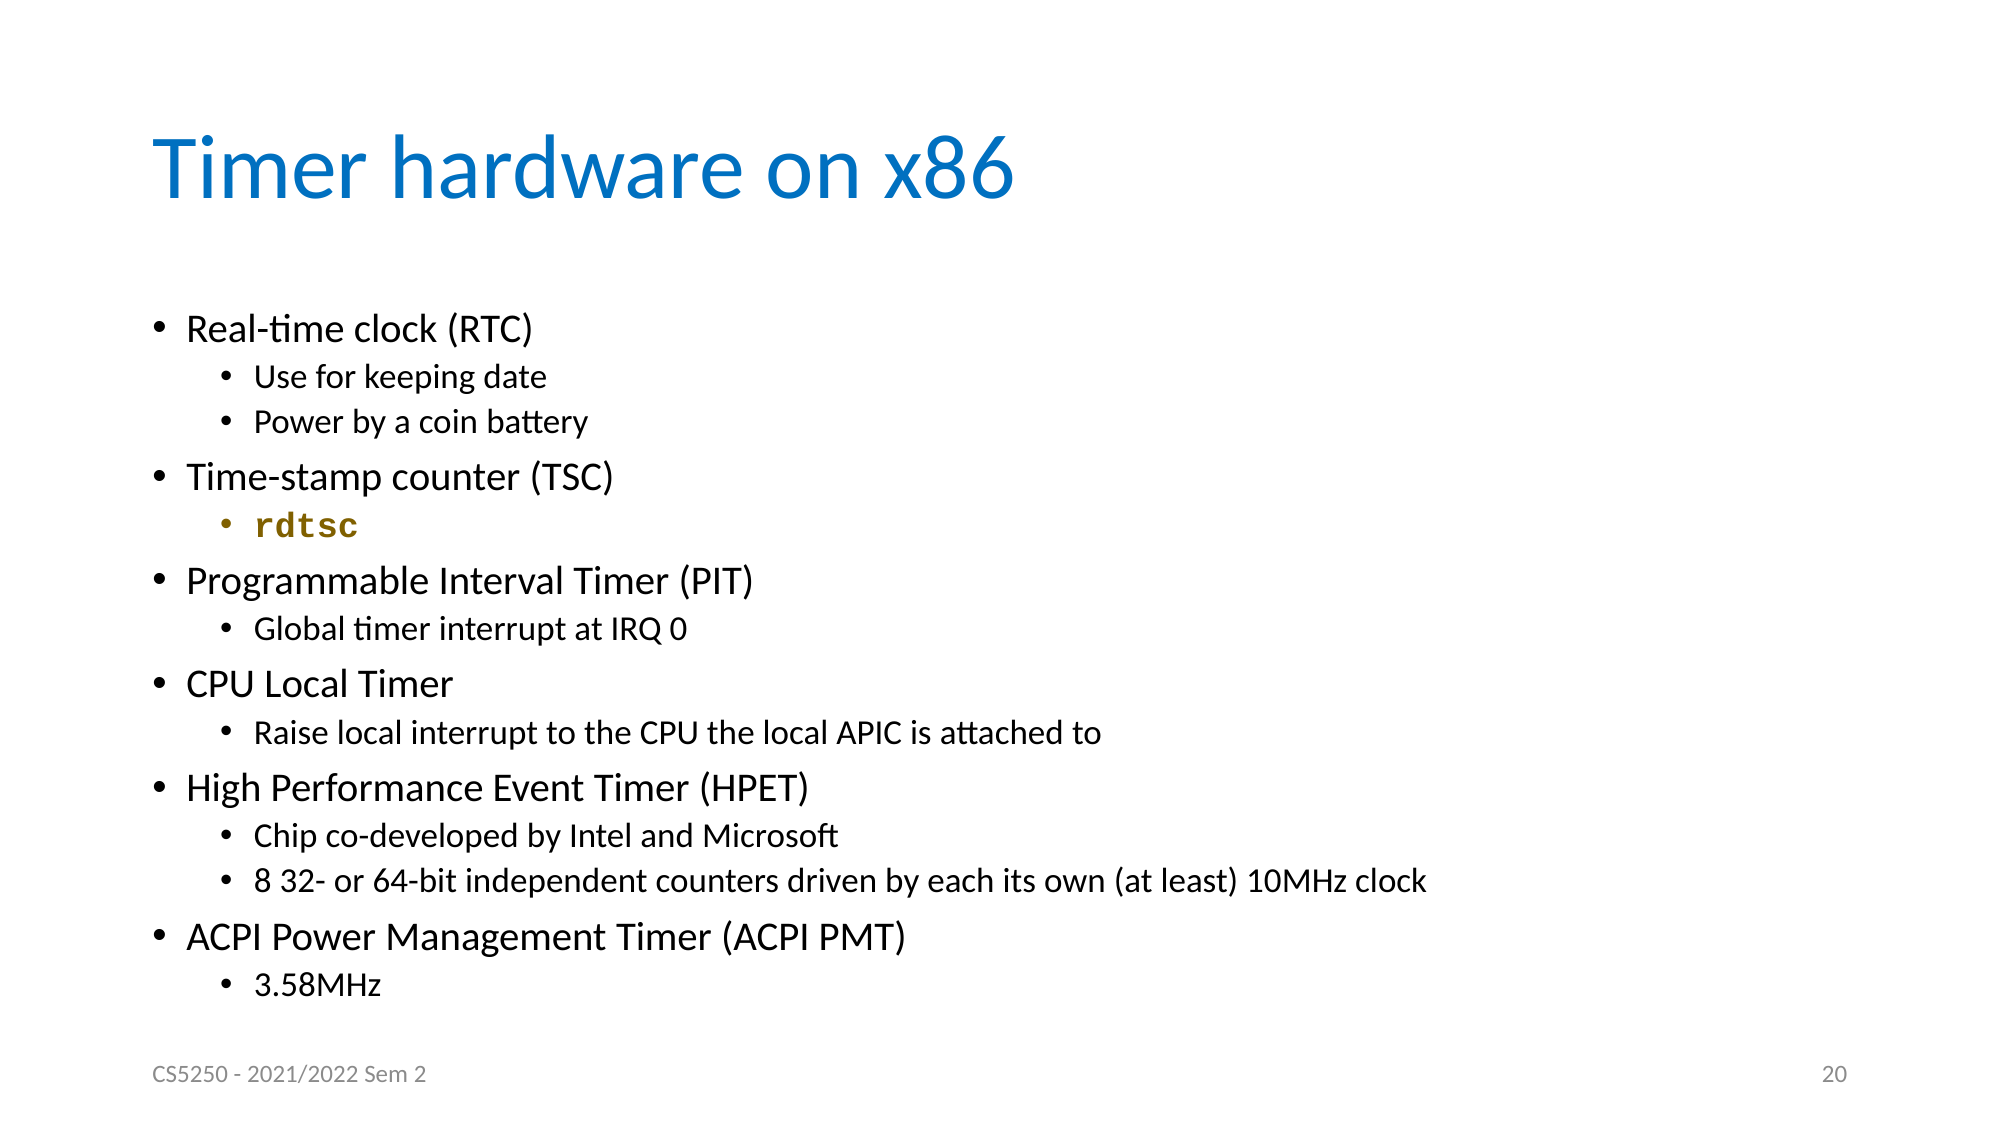

# Timer hardware on x86
Real-time clock (RTC)
Use for keeping date
Power by a coin battery
Time-stamp counter (TSC)
rdtsc
Programmable Interval Timer (PIT)
Global timer interrupt at IRQ 0
CPU Local Timer
Raise local interrupt to the CPU the local APIC is attached to
High Performance Event Timer (HPET)
Chip co-developed by Intel and Microsoft
8 32- or 64-bit independent counters driven by each its own (at least) 10MHz clock
ACPI Power Management Timer (ACPI PMT)
3.58MHz
CS5250 - 2021/2022 Sem 2
20